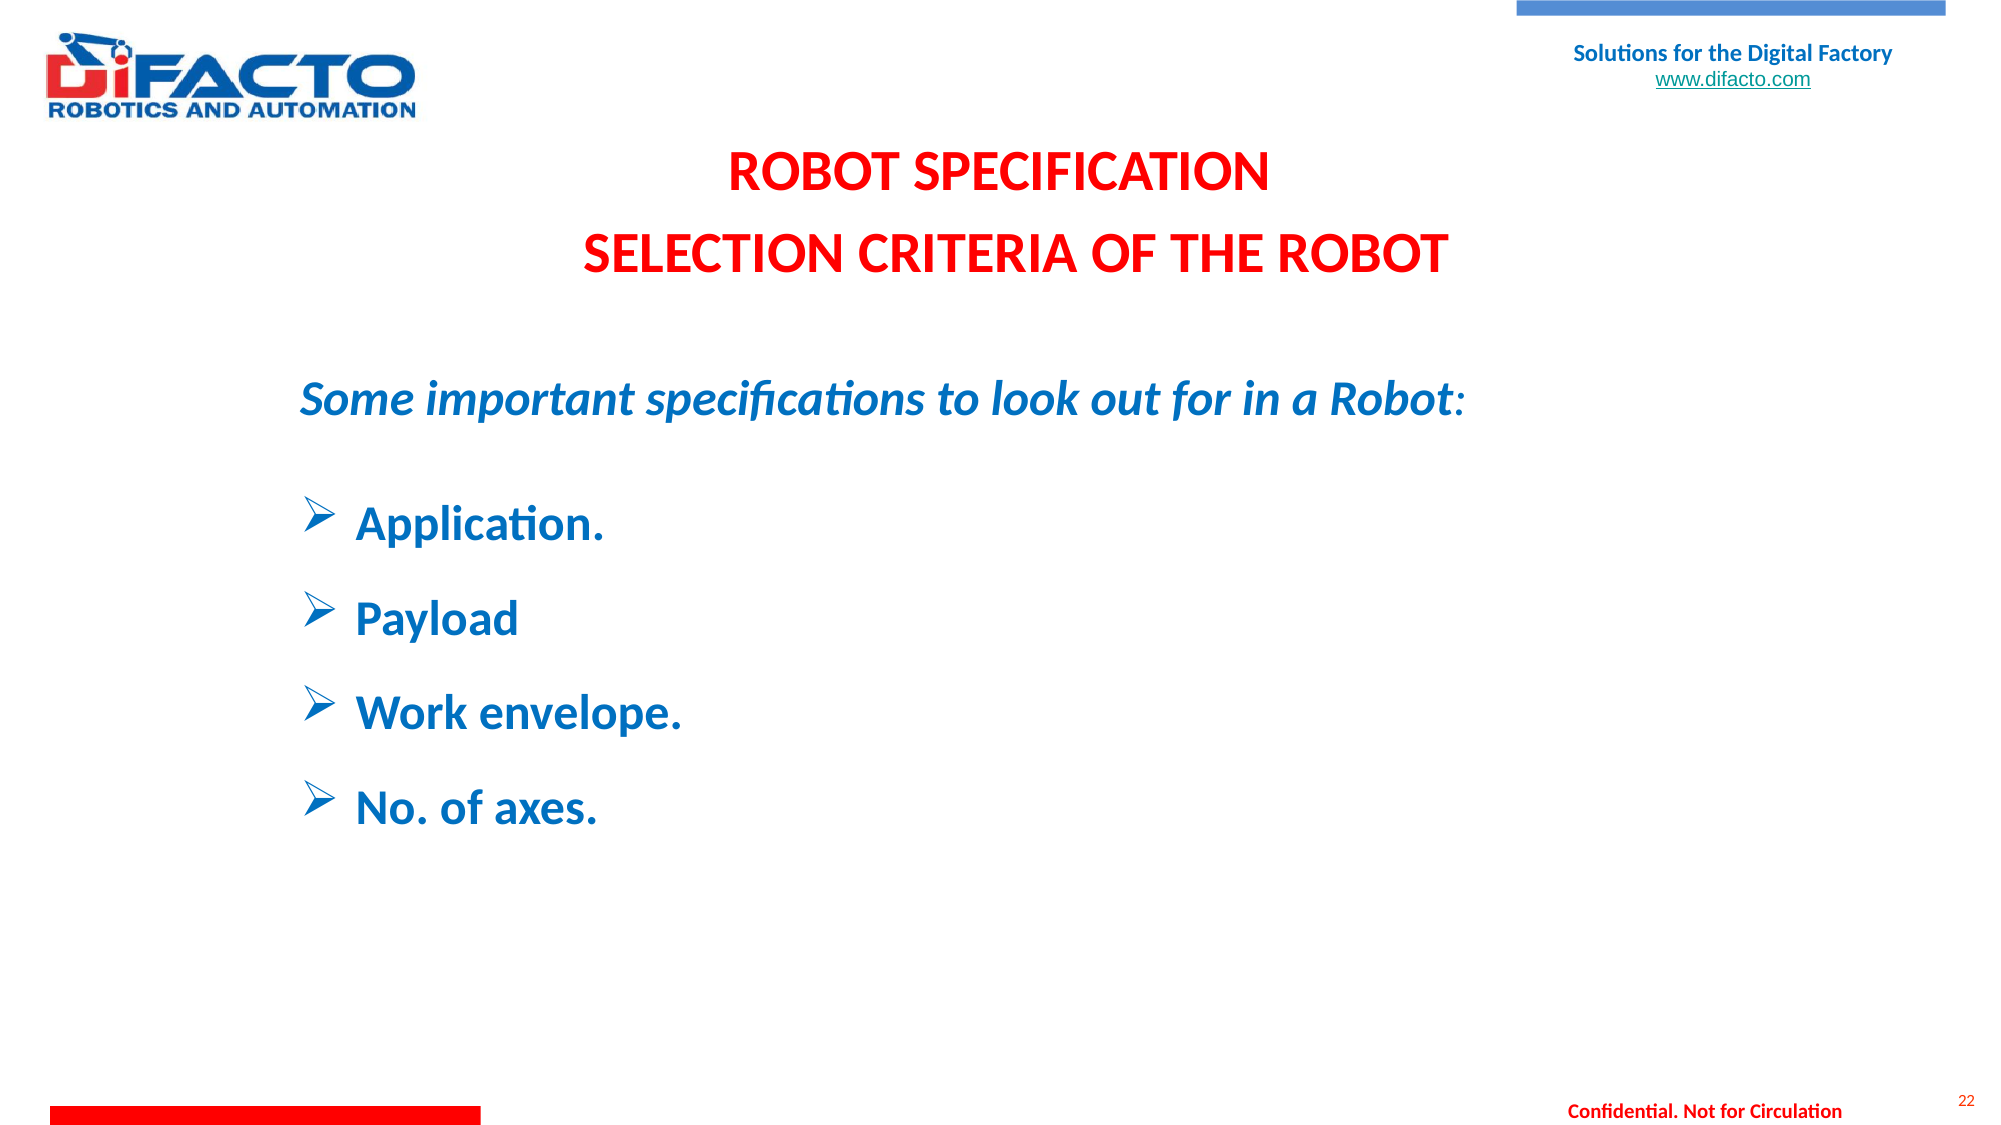

ROBOT SPECIFICATION
SELECTION CRITERIA OF THE ROBOT
Some important specifications to look out for in a Robot:
Application.
Payload
Work envelope.
No. of axes.